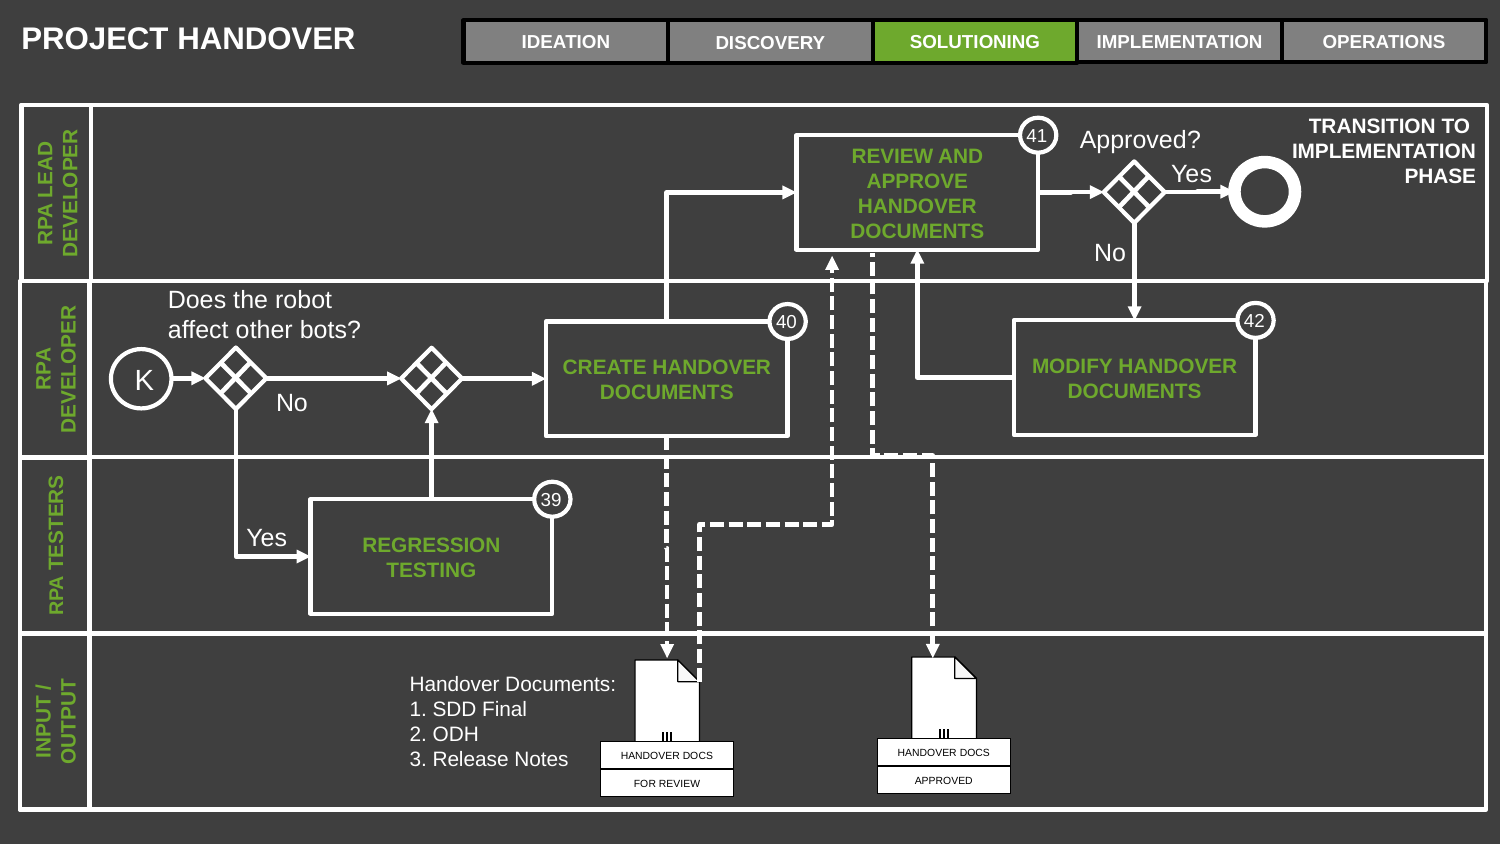

PROJECT HANDOVER
IMPLEMENTATION
OPERATIONS
IDEATION
SOLUTIONING
DISCOVERY
TRANSITION TO
IMPLEMENTATION
PHASE

Approved?
41

REVIEW AND APPROVE HANDOVER DOCUMENTS
Yes
RPA LEAD DEVELOPER

No
Does the robot
affect other bots?

42

MODIFY HANDOVER DOCUMENTS
40

CREATE HANDOVER DOCUMENTS
RPA DEVELOPER

K
No

39

REGRESSION TESTING
RPA TESTERS
Yes

HANDOVER DOCS
APPROVED

HANDOVER DOCS
FOR REVIEW
Handover Documents:
1. SDD Final
2. ODH
3. Release Notes
INPUT / OUTPUT